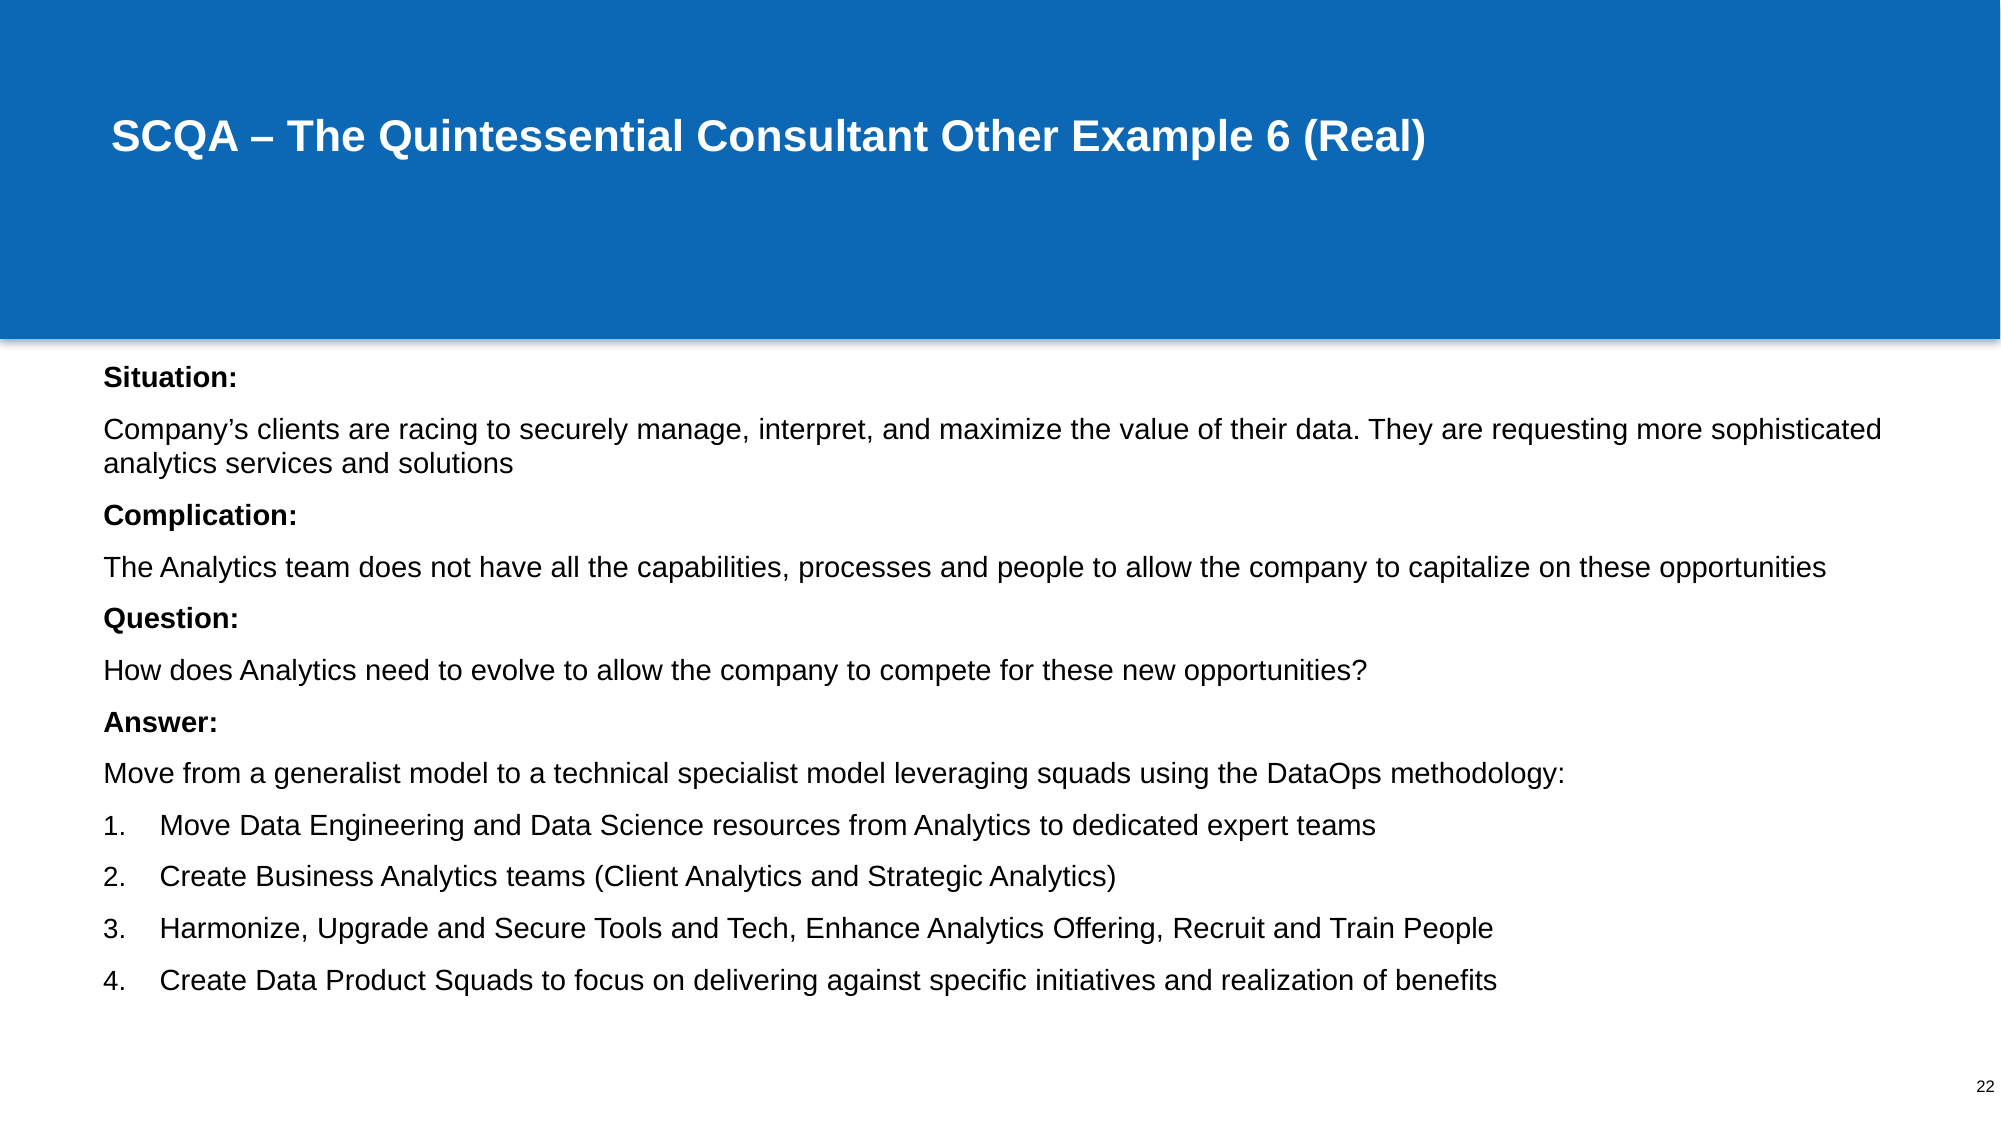

# SCQA – The Quintessential Consultant Other Example 6 (Real)
Situation:
Company’s clients are racing to securely manage, interpret, and maximize the value of their data. They are requesting more sophisticated analytics services and solutions
Complication:
The Analytics team does not have all the capabilities, processes and people to allow the company to capitalize on these opportunities
Question:
How does Analytics need to evolve to allow the company to compete for these new opportunities?
Answer:
Move from a generalist model to a technical specialist model leveraging squads using the DataOps methodology:
Move Data Engineering and Data Science resources from Analytics to dedicated expert teams
Create Business Analytics teams (Client Analytics and Strategic Analytics)
Harmonize, Upgrade and Secure Tools and Tech, Enhance Analytics Offering, Recruit and Train People
Create Data Product Squads to focus on delivering against specific initiatives and realization of benefits